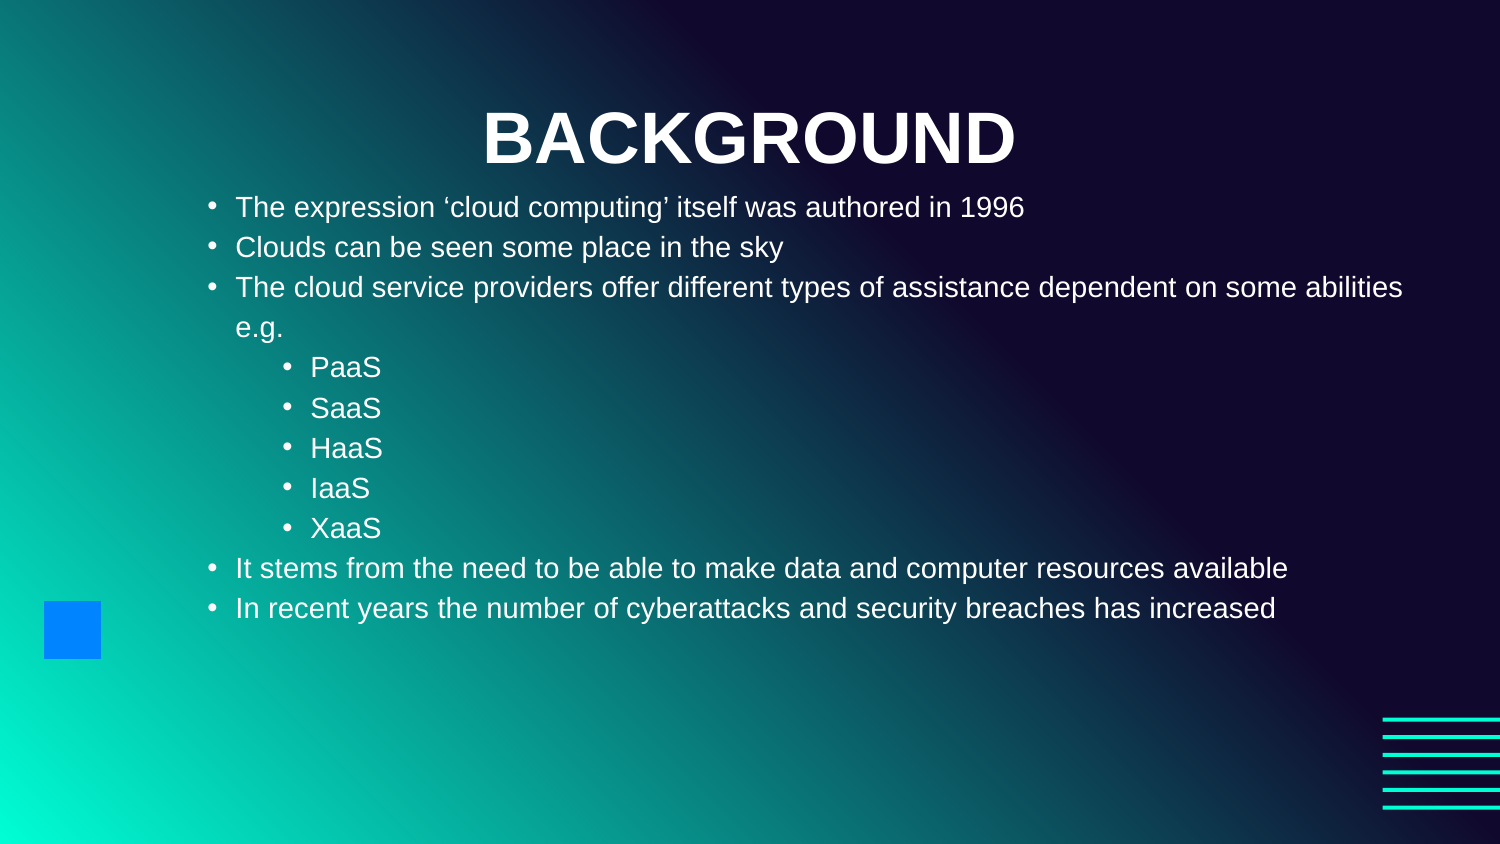

# BACKGROUND
The expression ‘cloud computing’ itself was authored in 1996
Clouds can be seen some place in the sky
The cloud service providers offer different types of assistance dependent on some abilities e.g.
PaaS
SaaS
HaaS
IaaS
XaaS
It stems from the need to be able to make data and computer resources available
In recent years the number of cyberattacks and security breaches has increased